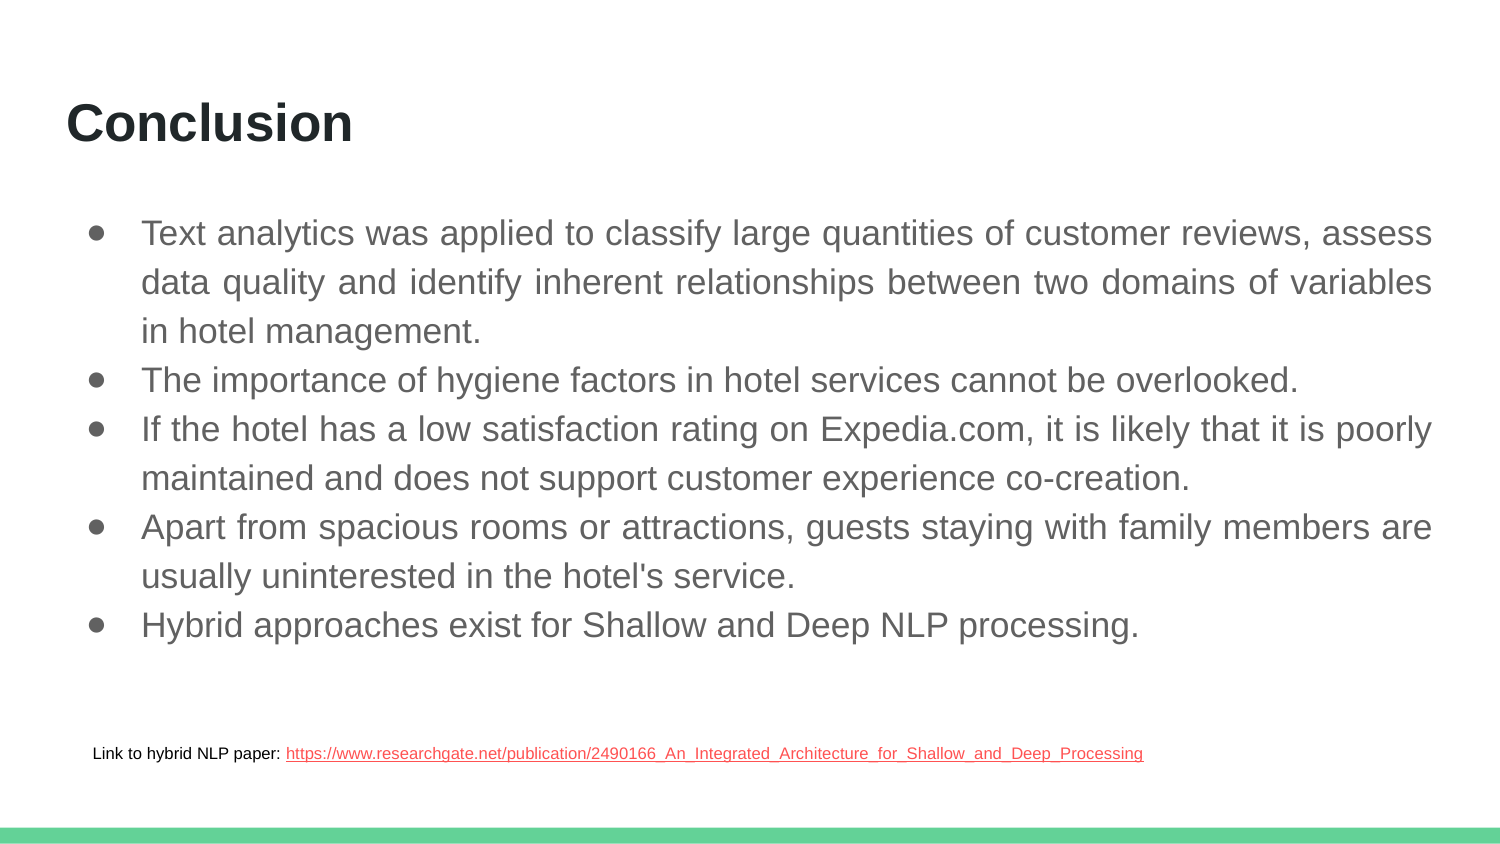

# Conclusion
Text analytics was applied to classify large quantities of customer reviews, assess data quality and identify inherent relationships between two domains of variables in hotel management.
The importance of hygiene factors in hotel services cannot be overlooked.
If the hotel has a low satisfaction rating on Expedia.com, it is likely that it is poorly maintained and does not support customer experience co-creation.
Apart from spacious rooms or attractions, guests staying with family members are usually uninterested in the hotel's service.
Hybrid approaches exist for Shallow and Deep NLP processing.
Link to hybrid NLP paper: https://www.researchgate.net/publication/2490166_An_Integrated_Architecture_for_Shallow_and_Deep_Processing